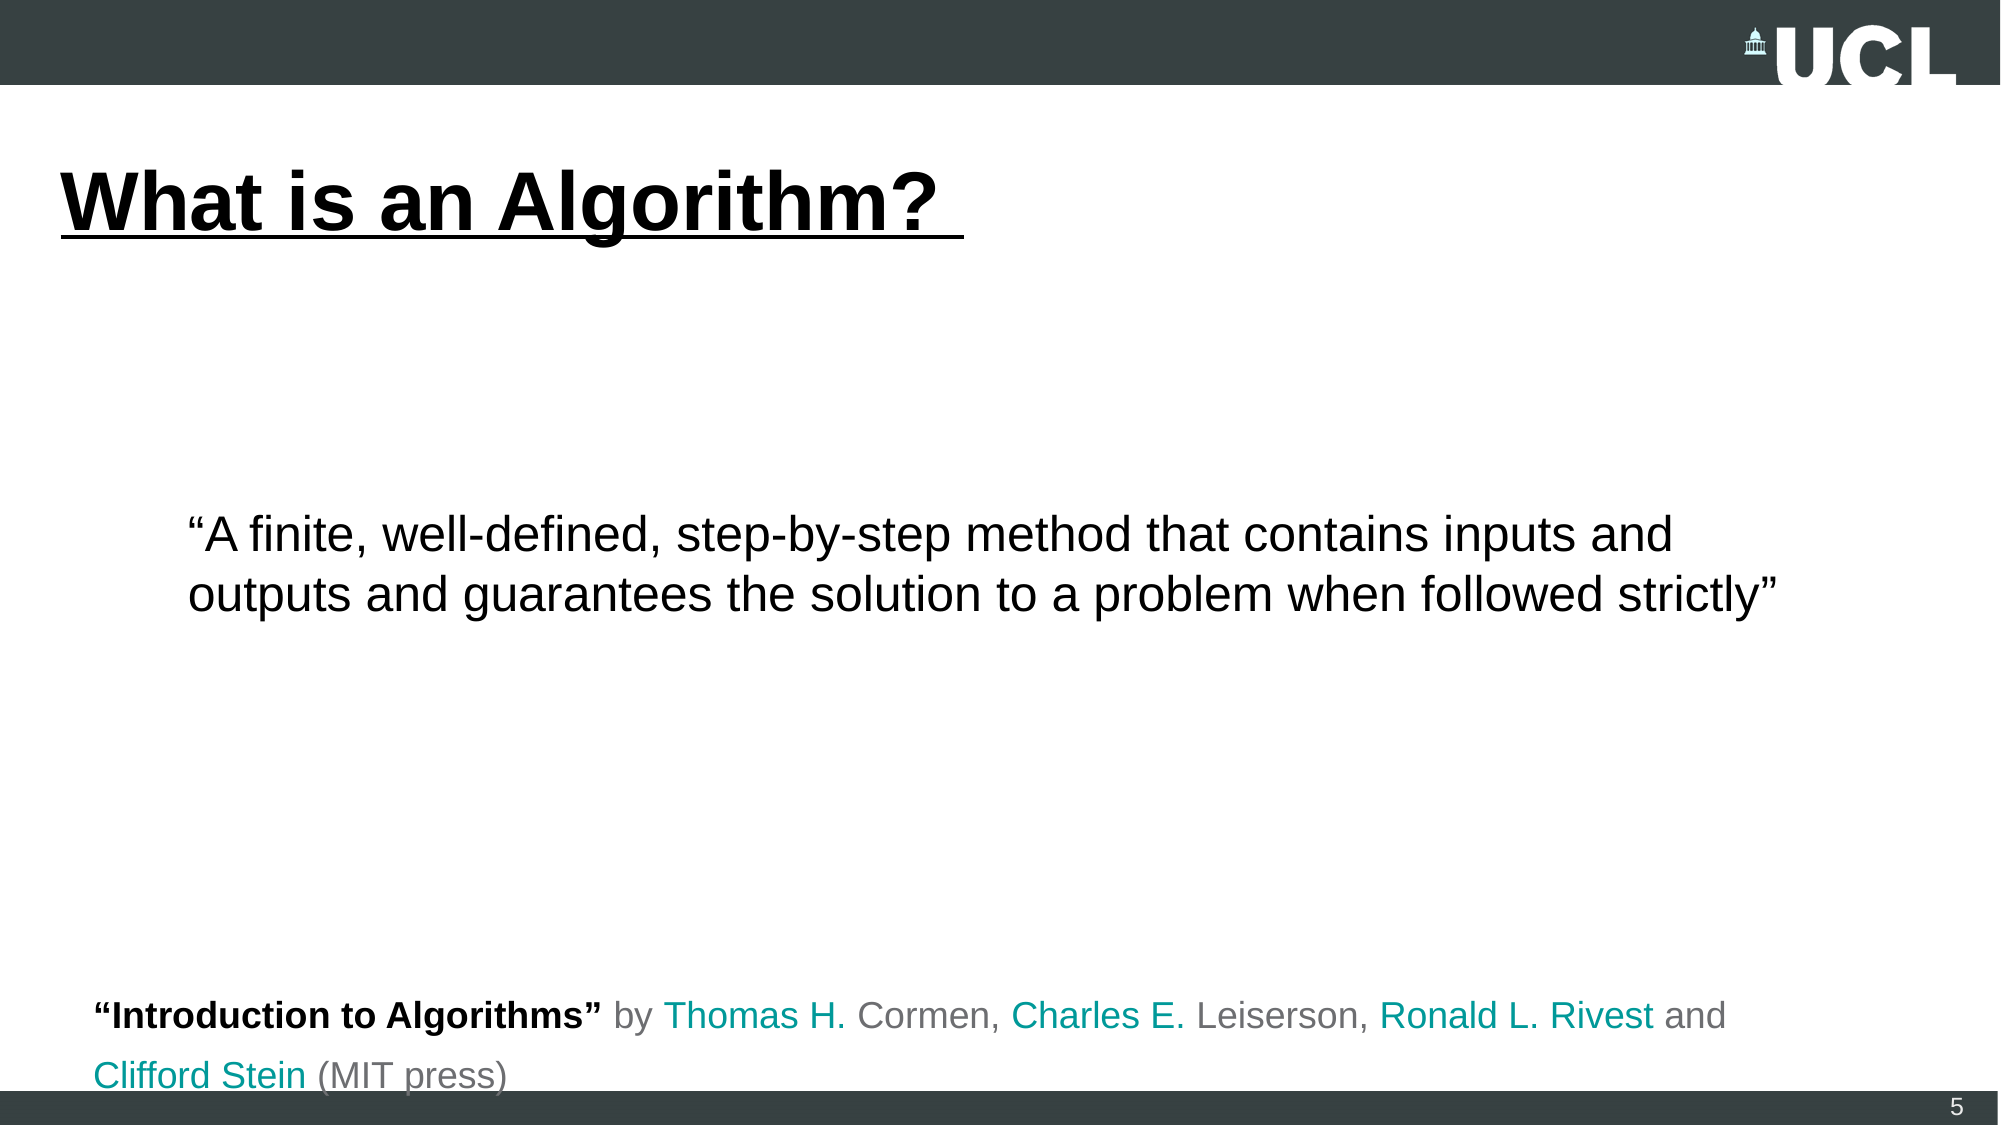

# What is an Algorithm?
“A finite, well-defined, step-by-step method that contains inputs and outputs and guarantees the solution to a problem when followed strictly”
“Introduction to Algorithms” by Thomas H. Cormen, Charles E. Leiserson, Ronald L. Rivest and Clifford Stein (MIT press)
5